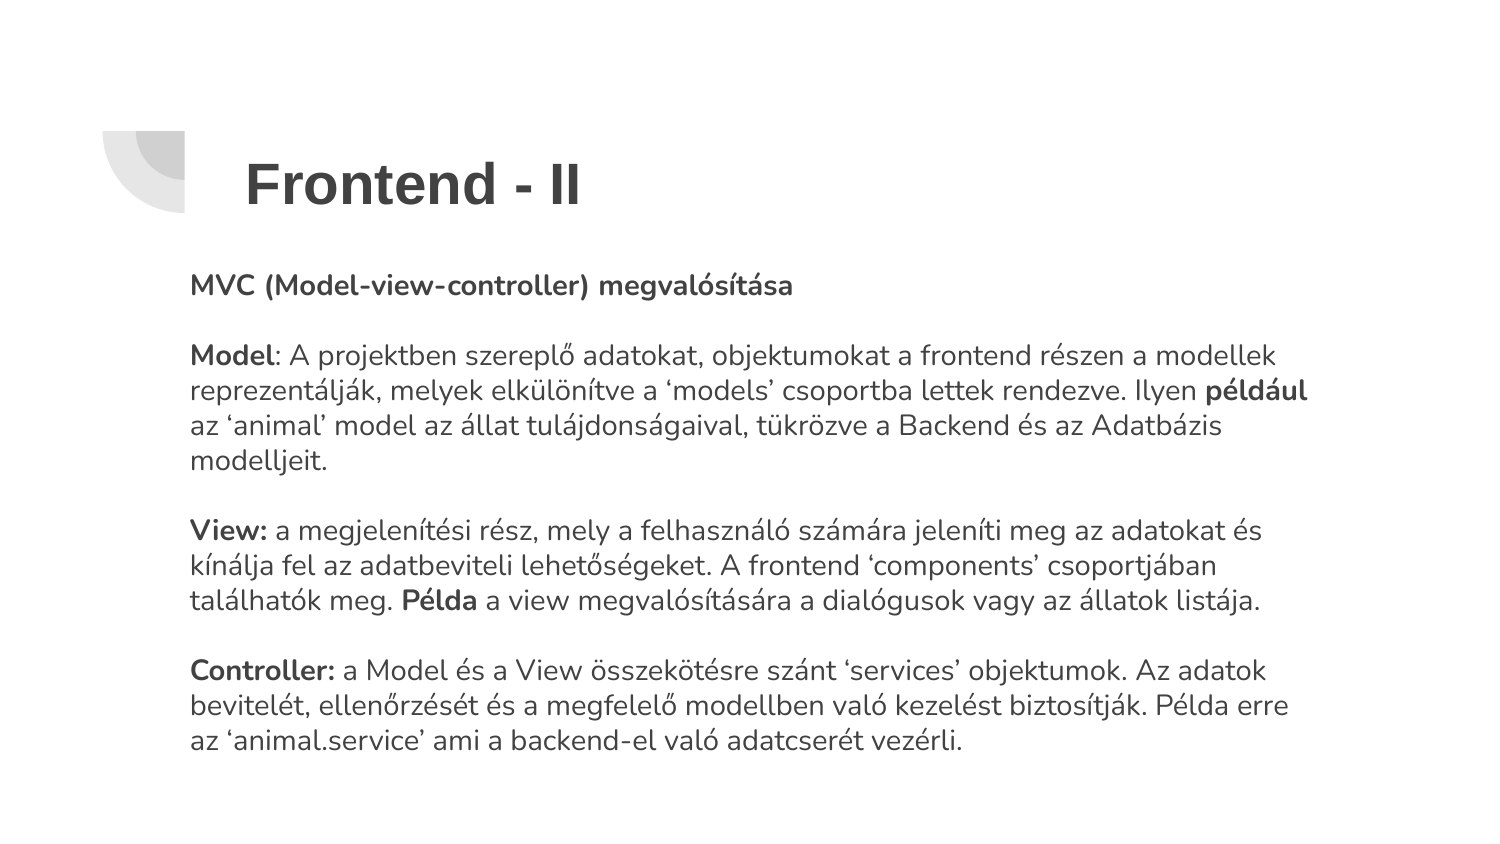

Frontend - II
MVC (Model-view-controller) megvalósítása

Model: A projektben szereplő adatokat, objektumokat a frontend részen a modellek reprezentálják, melyek elkülönítve a ‘models’ csoportba lettek rendezve. Ilyen például az ‘animal’ model az állat tulájdonságaival, tükrözve a Backend és az Adatbázis modelljeit.

View: a megjelenítési rész, mely a felhasználó számára jeleníti meg az adatokat és kínálja fel az adatbeviteli lehetőségeket. A frontend ‘components’ csoportjában találhatók meg. Példa a view megvalósítására a dialógusok vagy az állatok listája.

Controller: a Model és a View összekötésre szánt ‘services’ objektumok. Az adatok bevitelét, ellenőrzését és a megfelelő modellben való kezelést biztosítják. Példa erre az ‘animal.service’ ami a backend-el való adatcserét vezérli.